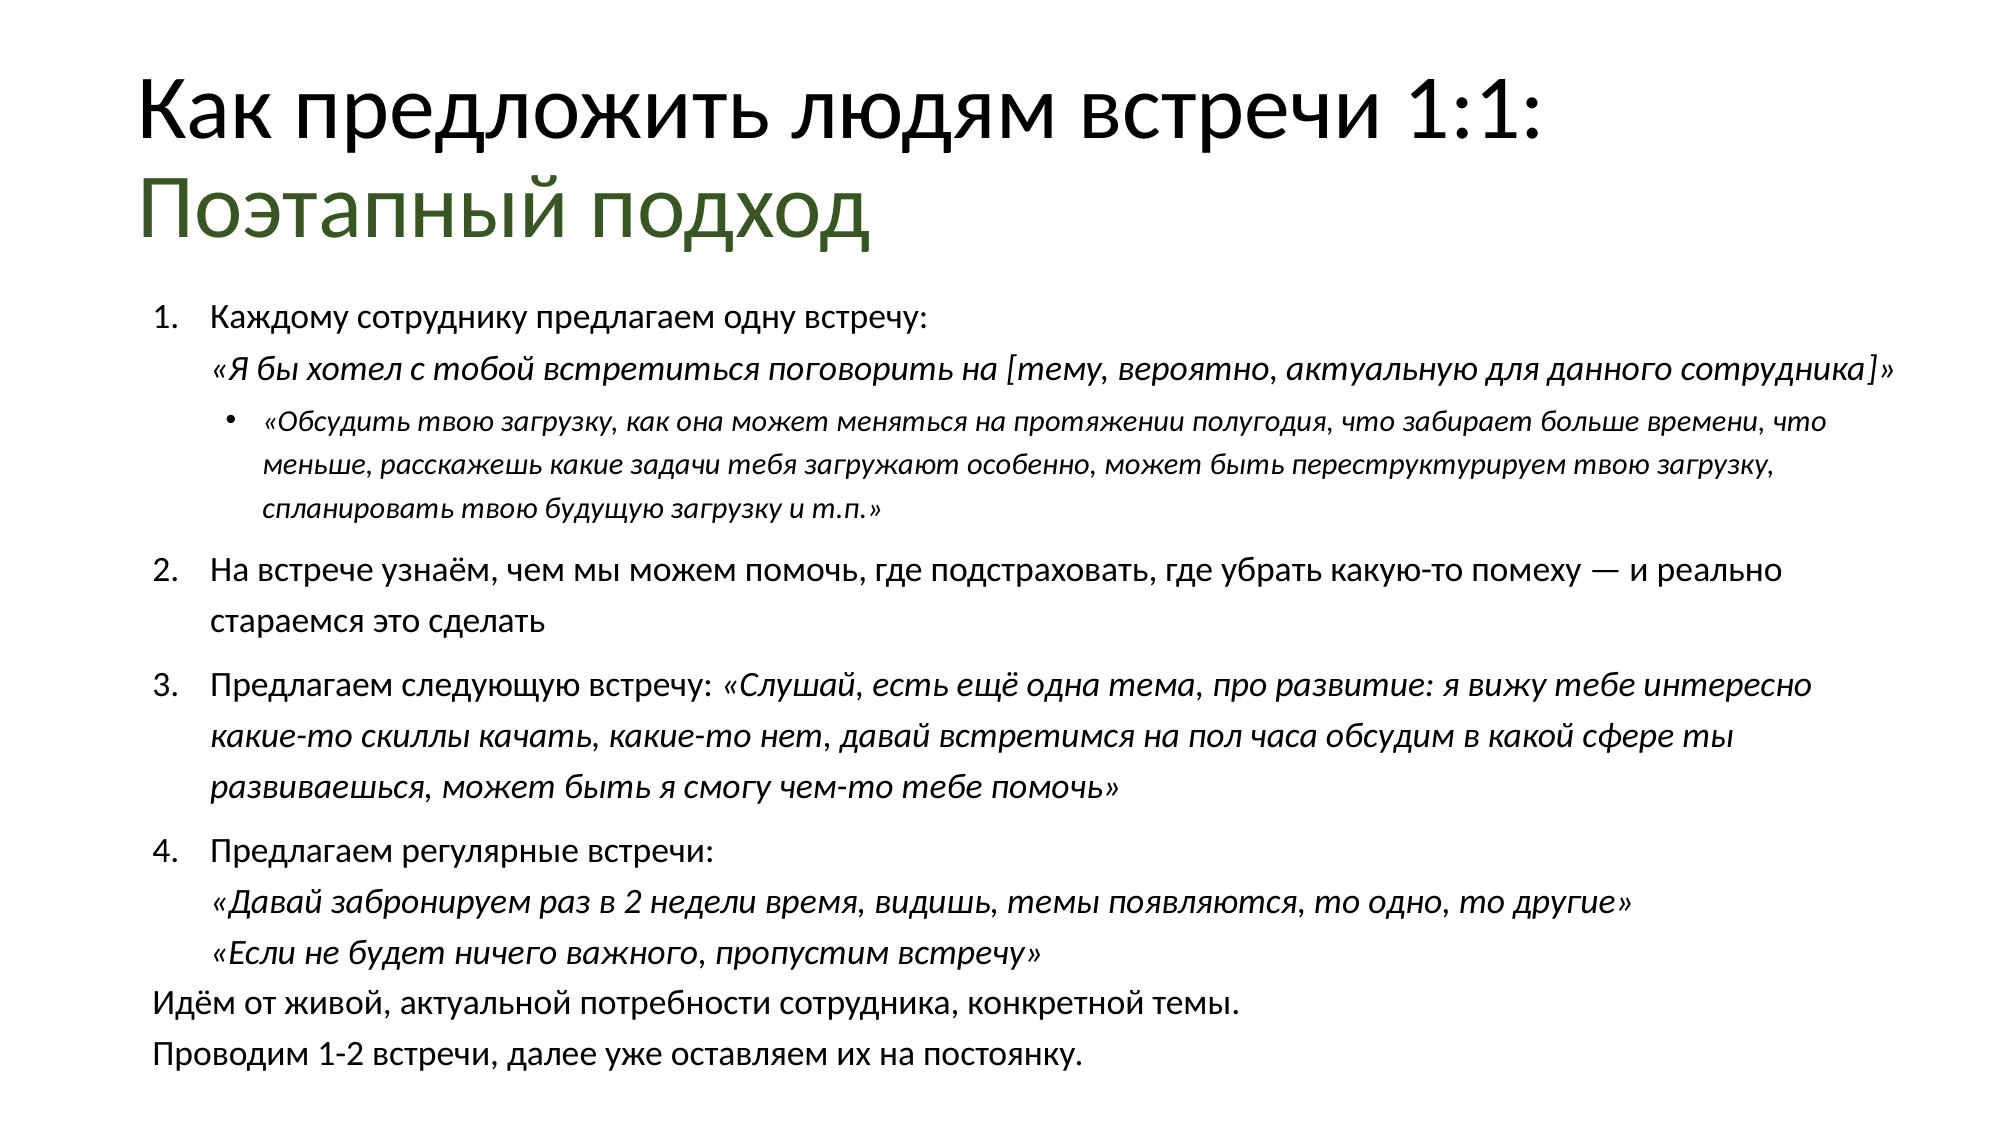

# Как предложить людям встречи 1:1: Поэтапный подход
Каждому сотруднику предлагаем одну встречу:
«Я бы хотел с тобой встретиться поговорить на [тему, вероятно, актуальную для данного сотрудника]»
«Обсудить твою загрузку, как она может меняться на протяжении полугодия, что забирает больше времени, что меньше, расскажешь какие задачи тебя загружают особенно, может быть переструктурируем твою загрузку, спланировать твою будущую загрузку и т.п.»
На встрече узнаём, чем мы можем помочь, где подстраховать, где убрать какую-то помеху — и реально стараемся это сделать
Предлагаем следующую встречу: «Слушай, есть ещё одна тема, про развитие: я вижу тебе интересно какие-то скиллы качать, какие-то нет, давай встретимся на пол часа обсудим в какой сфере ты развиваешься, может быть я смогу чем-то тебе помочь»
Предлагаем регулярные встречи:
«Давай забронируем раз в 2 недели время, видишь, темы появляются, то одно, то другие»
«Если не будет ничего важного, пропустим встречу»
Идём от живой, актуальной потребности сотрудника, конкретной темы.
Проводим 1-2 встречи, далее уже оставляем их на постоянку.